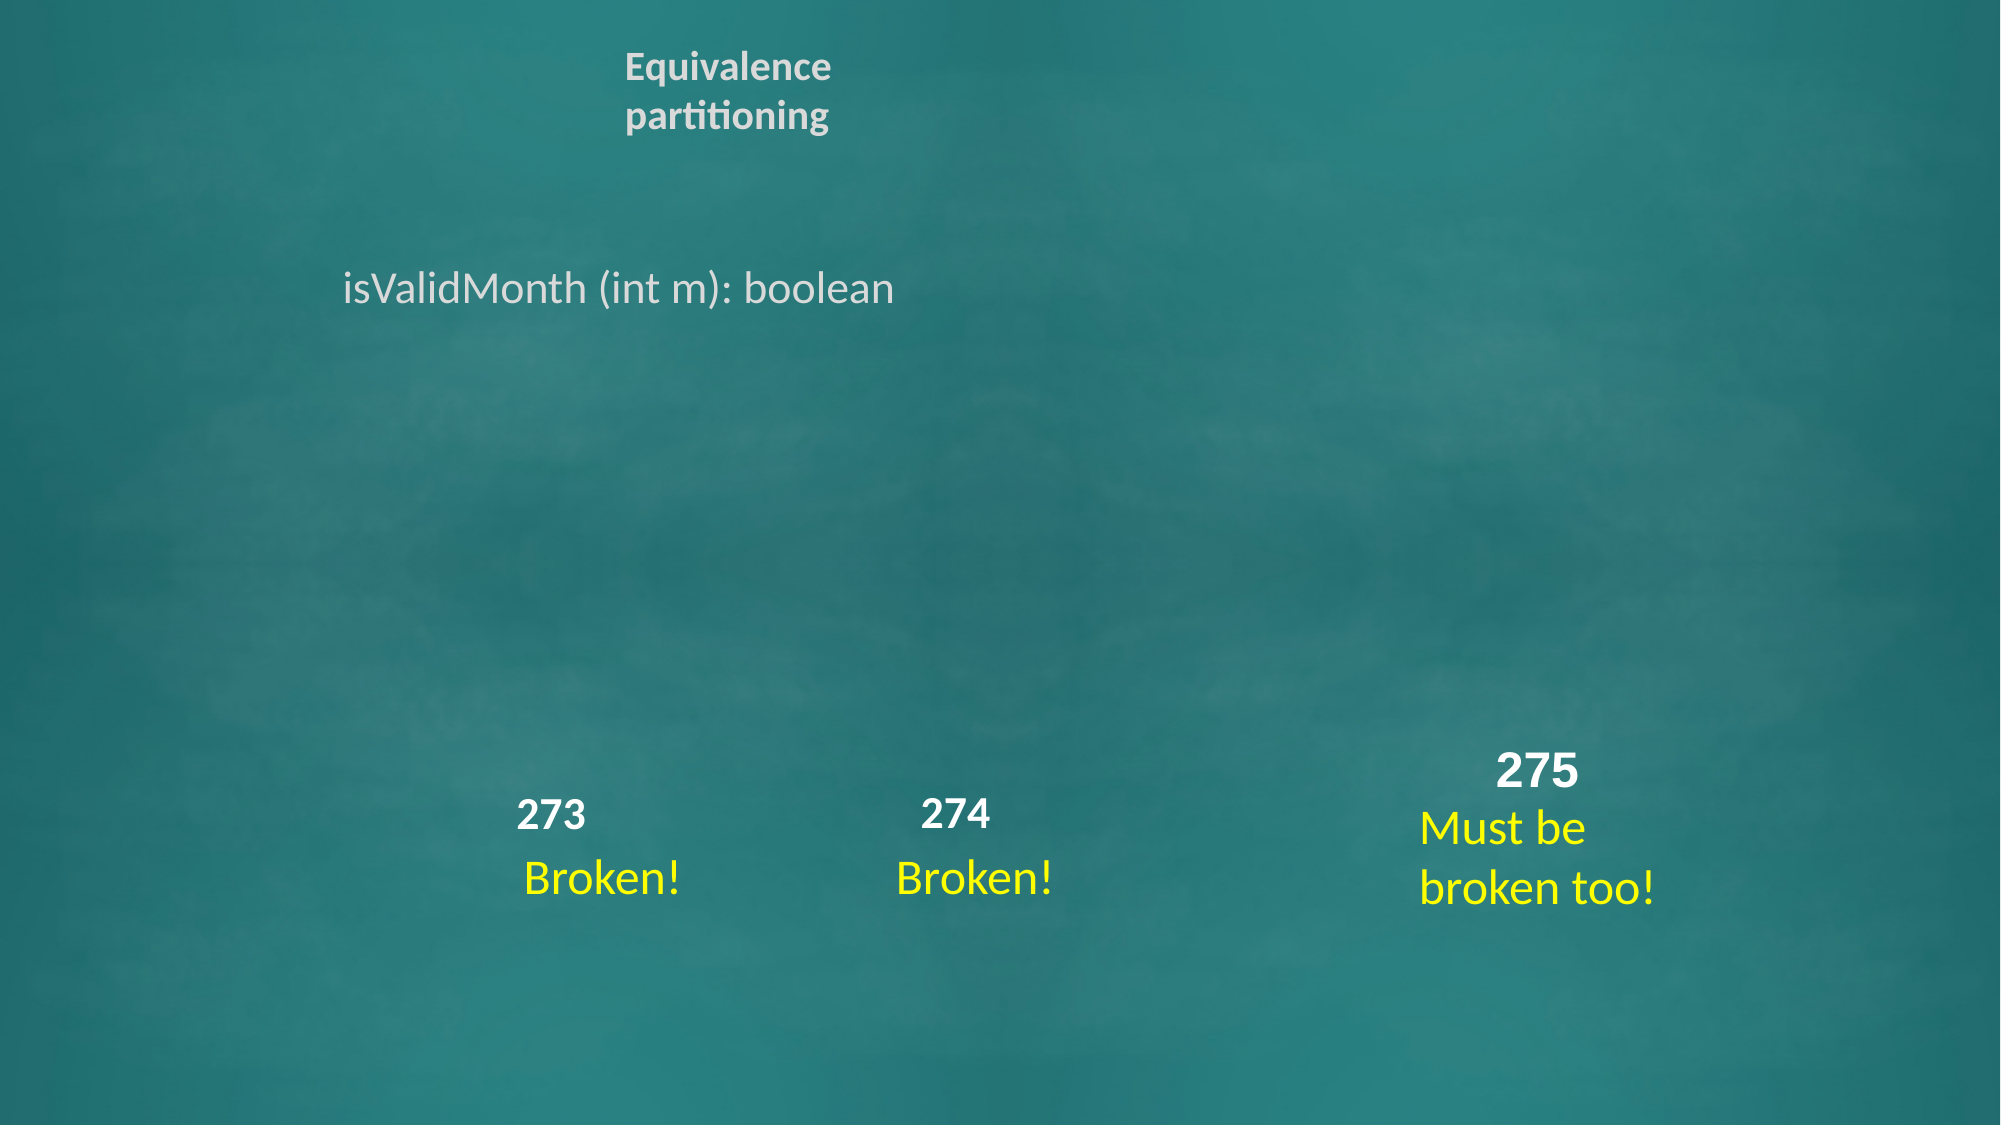

Equivalence partitioning
isValidMonth (int m): boolean

275
274
273
Must be broken too!
Broken!
Broken!